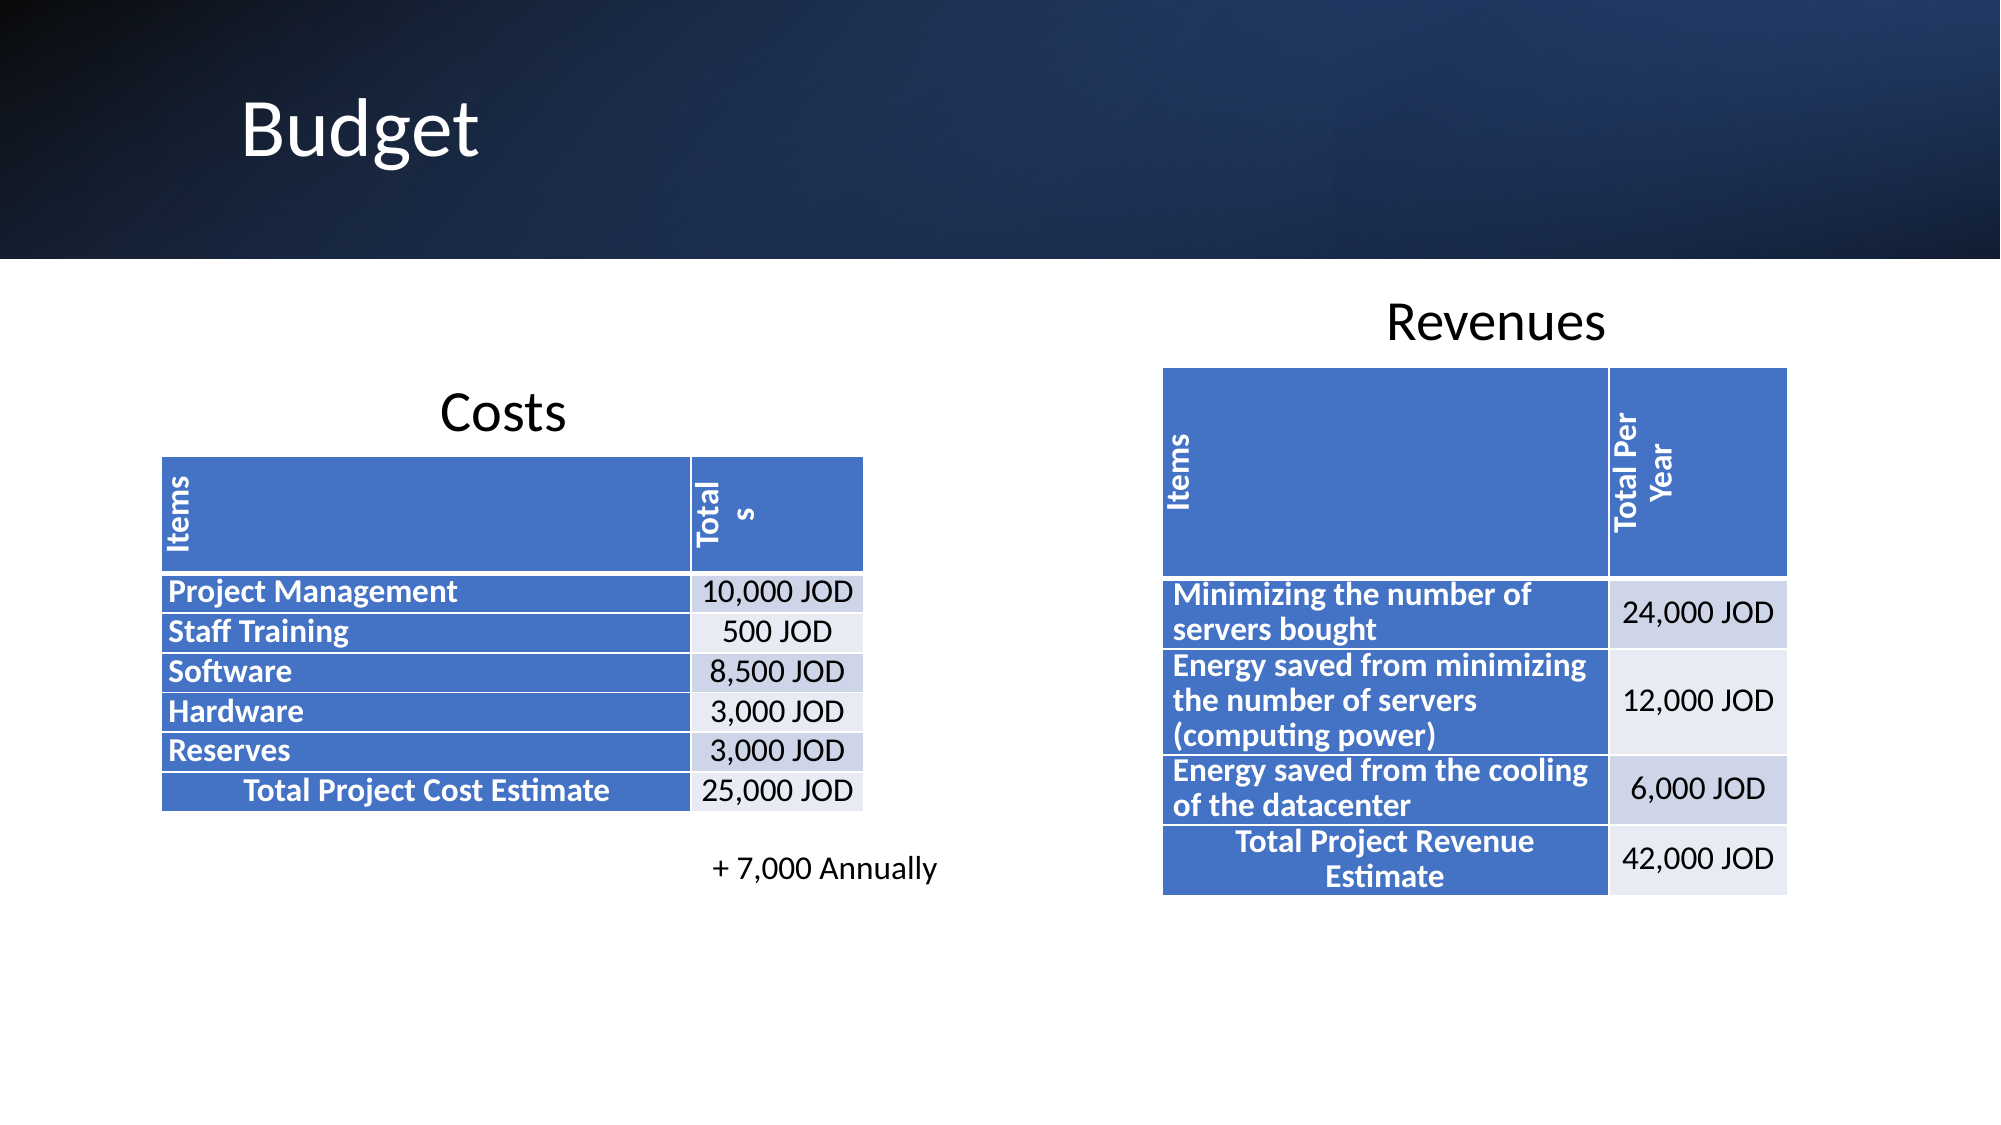

# Budget
Revenues
| Items | Total Per Year |
| --- | --- |
| Minimizing the number of servers bought | 24,000 JOD |
| Energy saved from minimizing the number of servers (computing power) | 12,000 JOD |
| Energy saved from the cooling of the datacenter | 6,000 JOD |
| Total Project Revenue Estimate | 42,000 JOD |
Costs
| Items | Totals |
| --- | --- |
| Project Management | 10,000 JOD |
| Staff Training | 500 JOD |
| Software | 8,500 JOD |
| Hardware | 3,000 JOD |
| Reserves | 3,000 JOD |
| Total Project Cost Estimate | 25,000 JOD |
+ 7,000 Annually